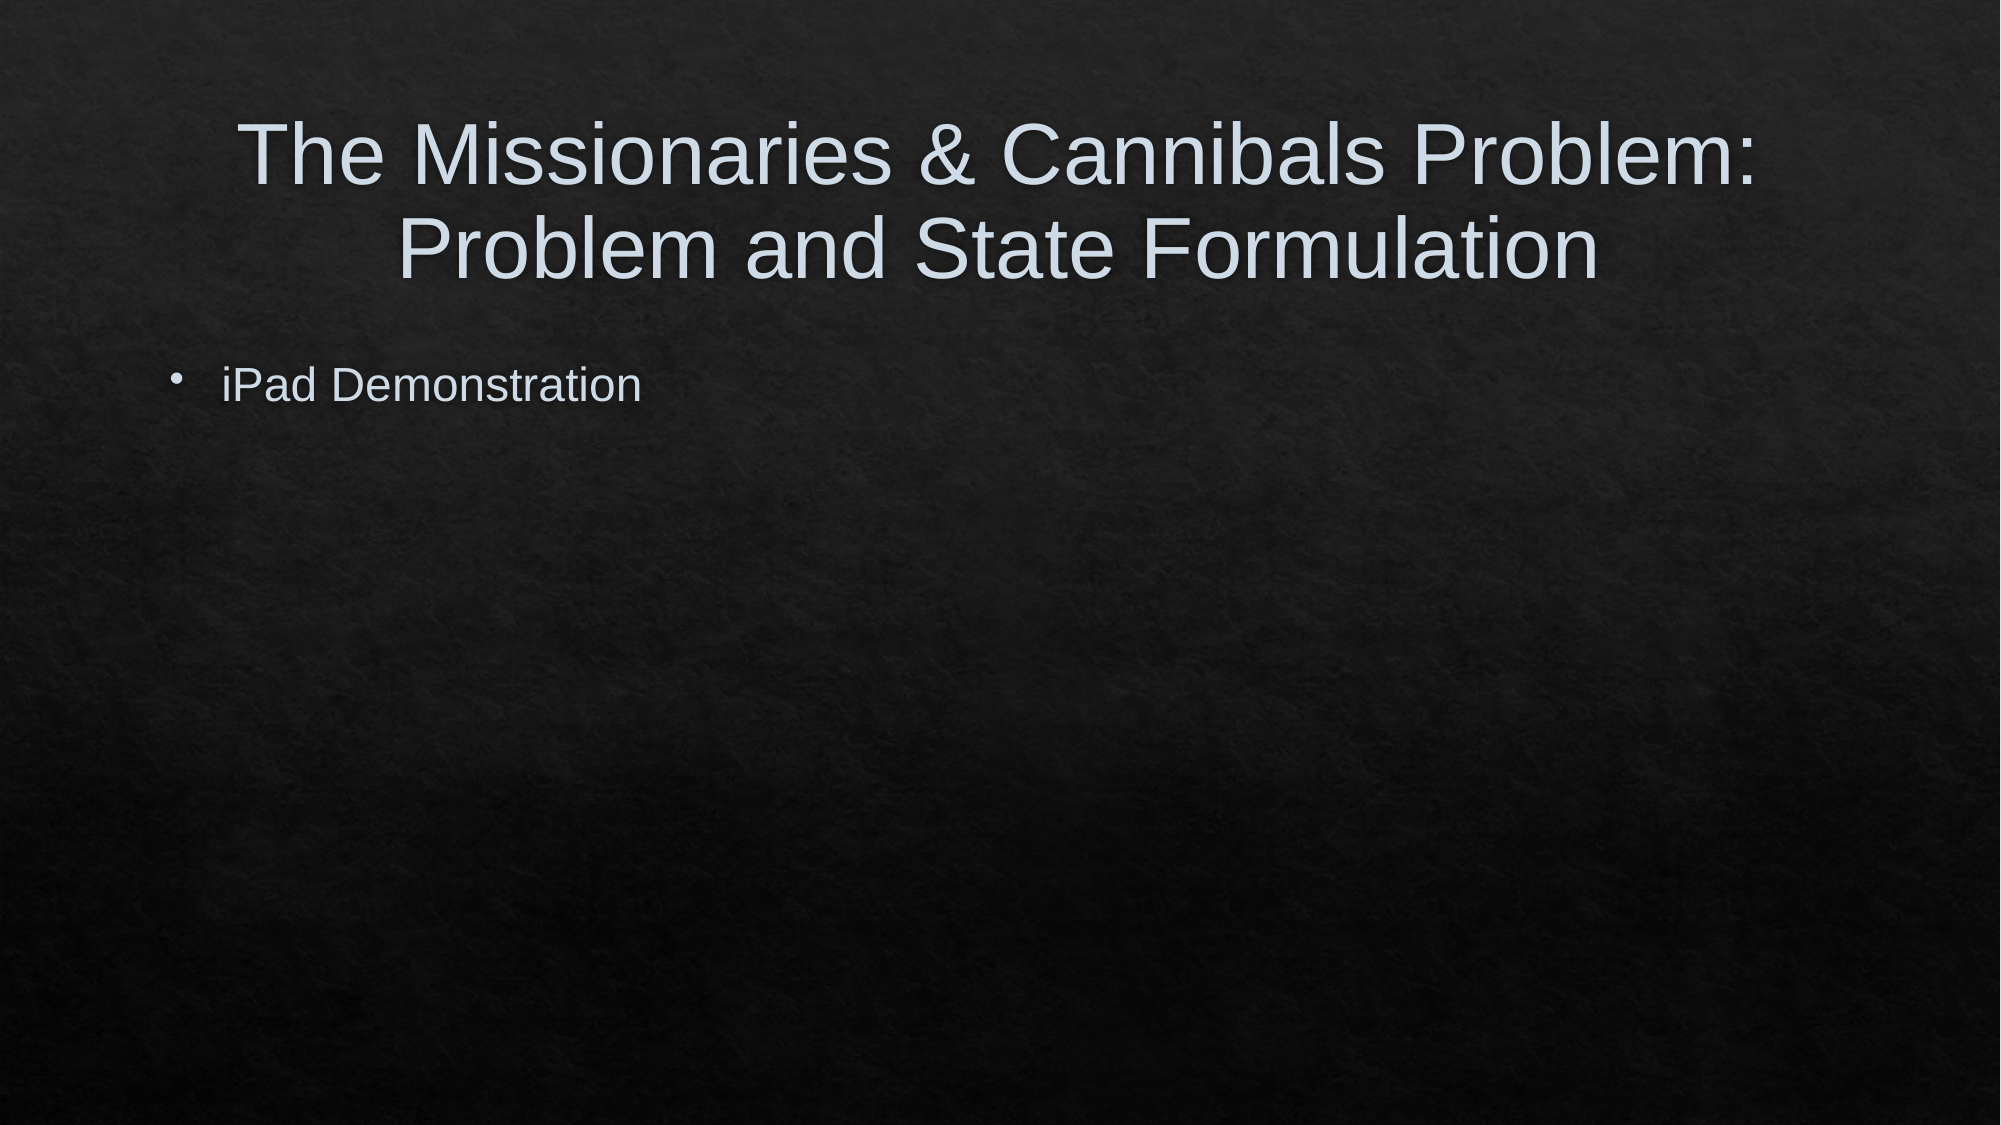

# The Missionaries & Cannibals Problem: Problem and State Formulation
iPad Demonstration